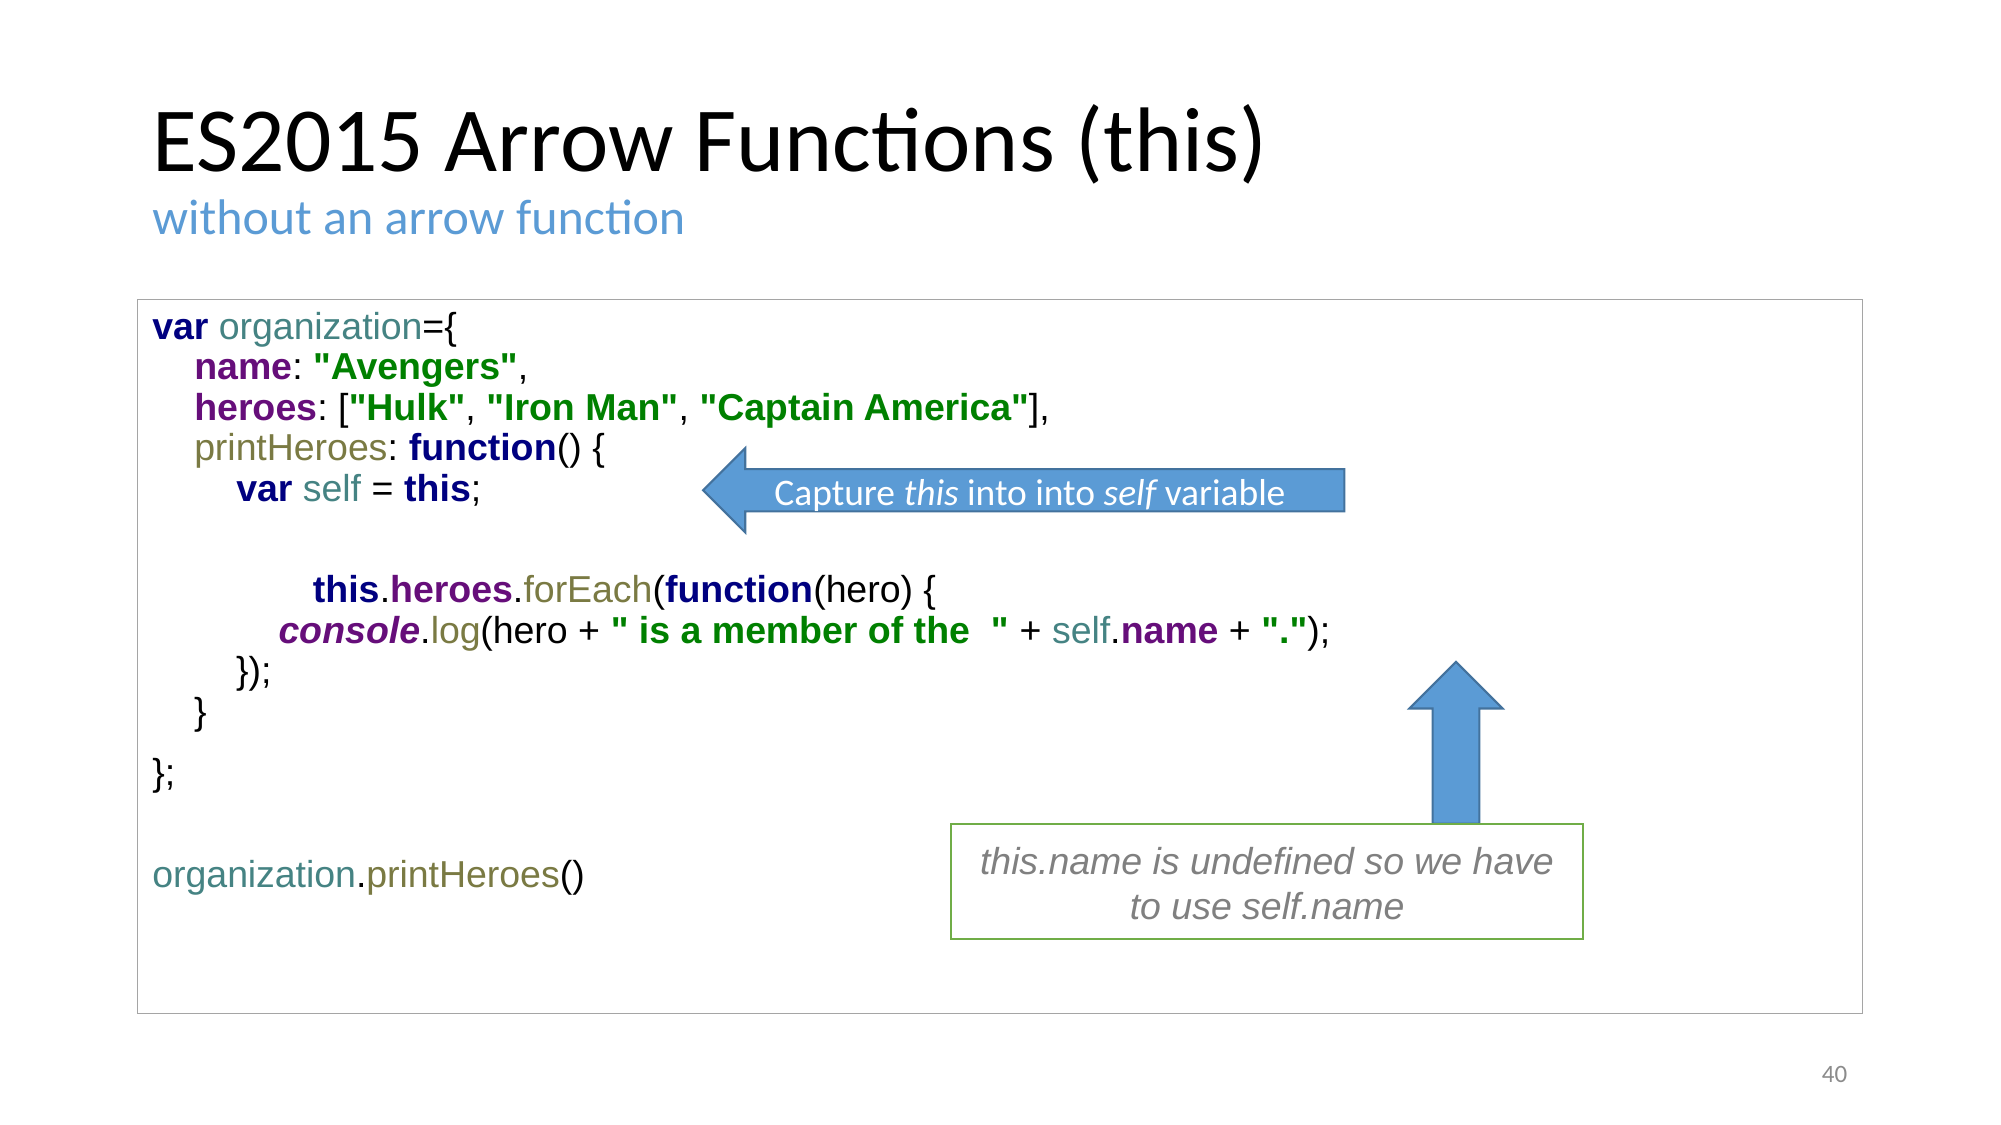

# ES2015 Arrow Functions (this) without an arrow function
var organization={
    name: "Avengers",
    heroes: ["Hulk", "Iron Man", "Captain America"],
    printHeroes: function() {
        var self = this;
	 this.heroes.forEach(function(hero) {
            console.log(hero + " is a member of the  " + self.name + ".");
        });
    }
};
organization.printHeroes()
Capture this into into self variable

this.name is undefined so we have to use self.name
40